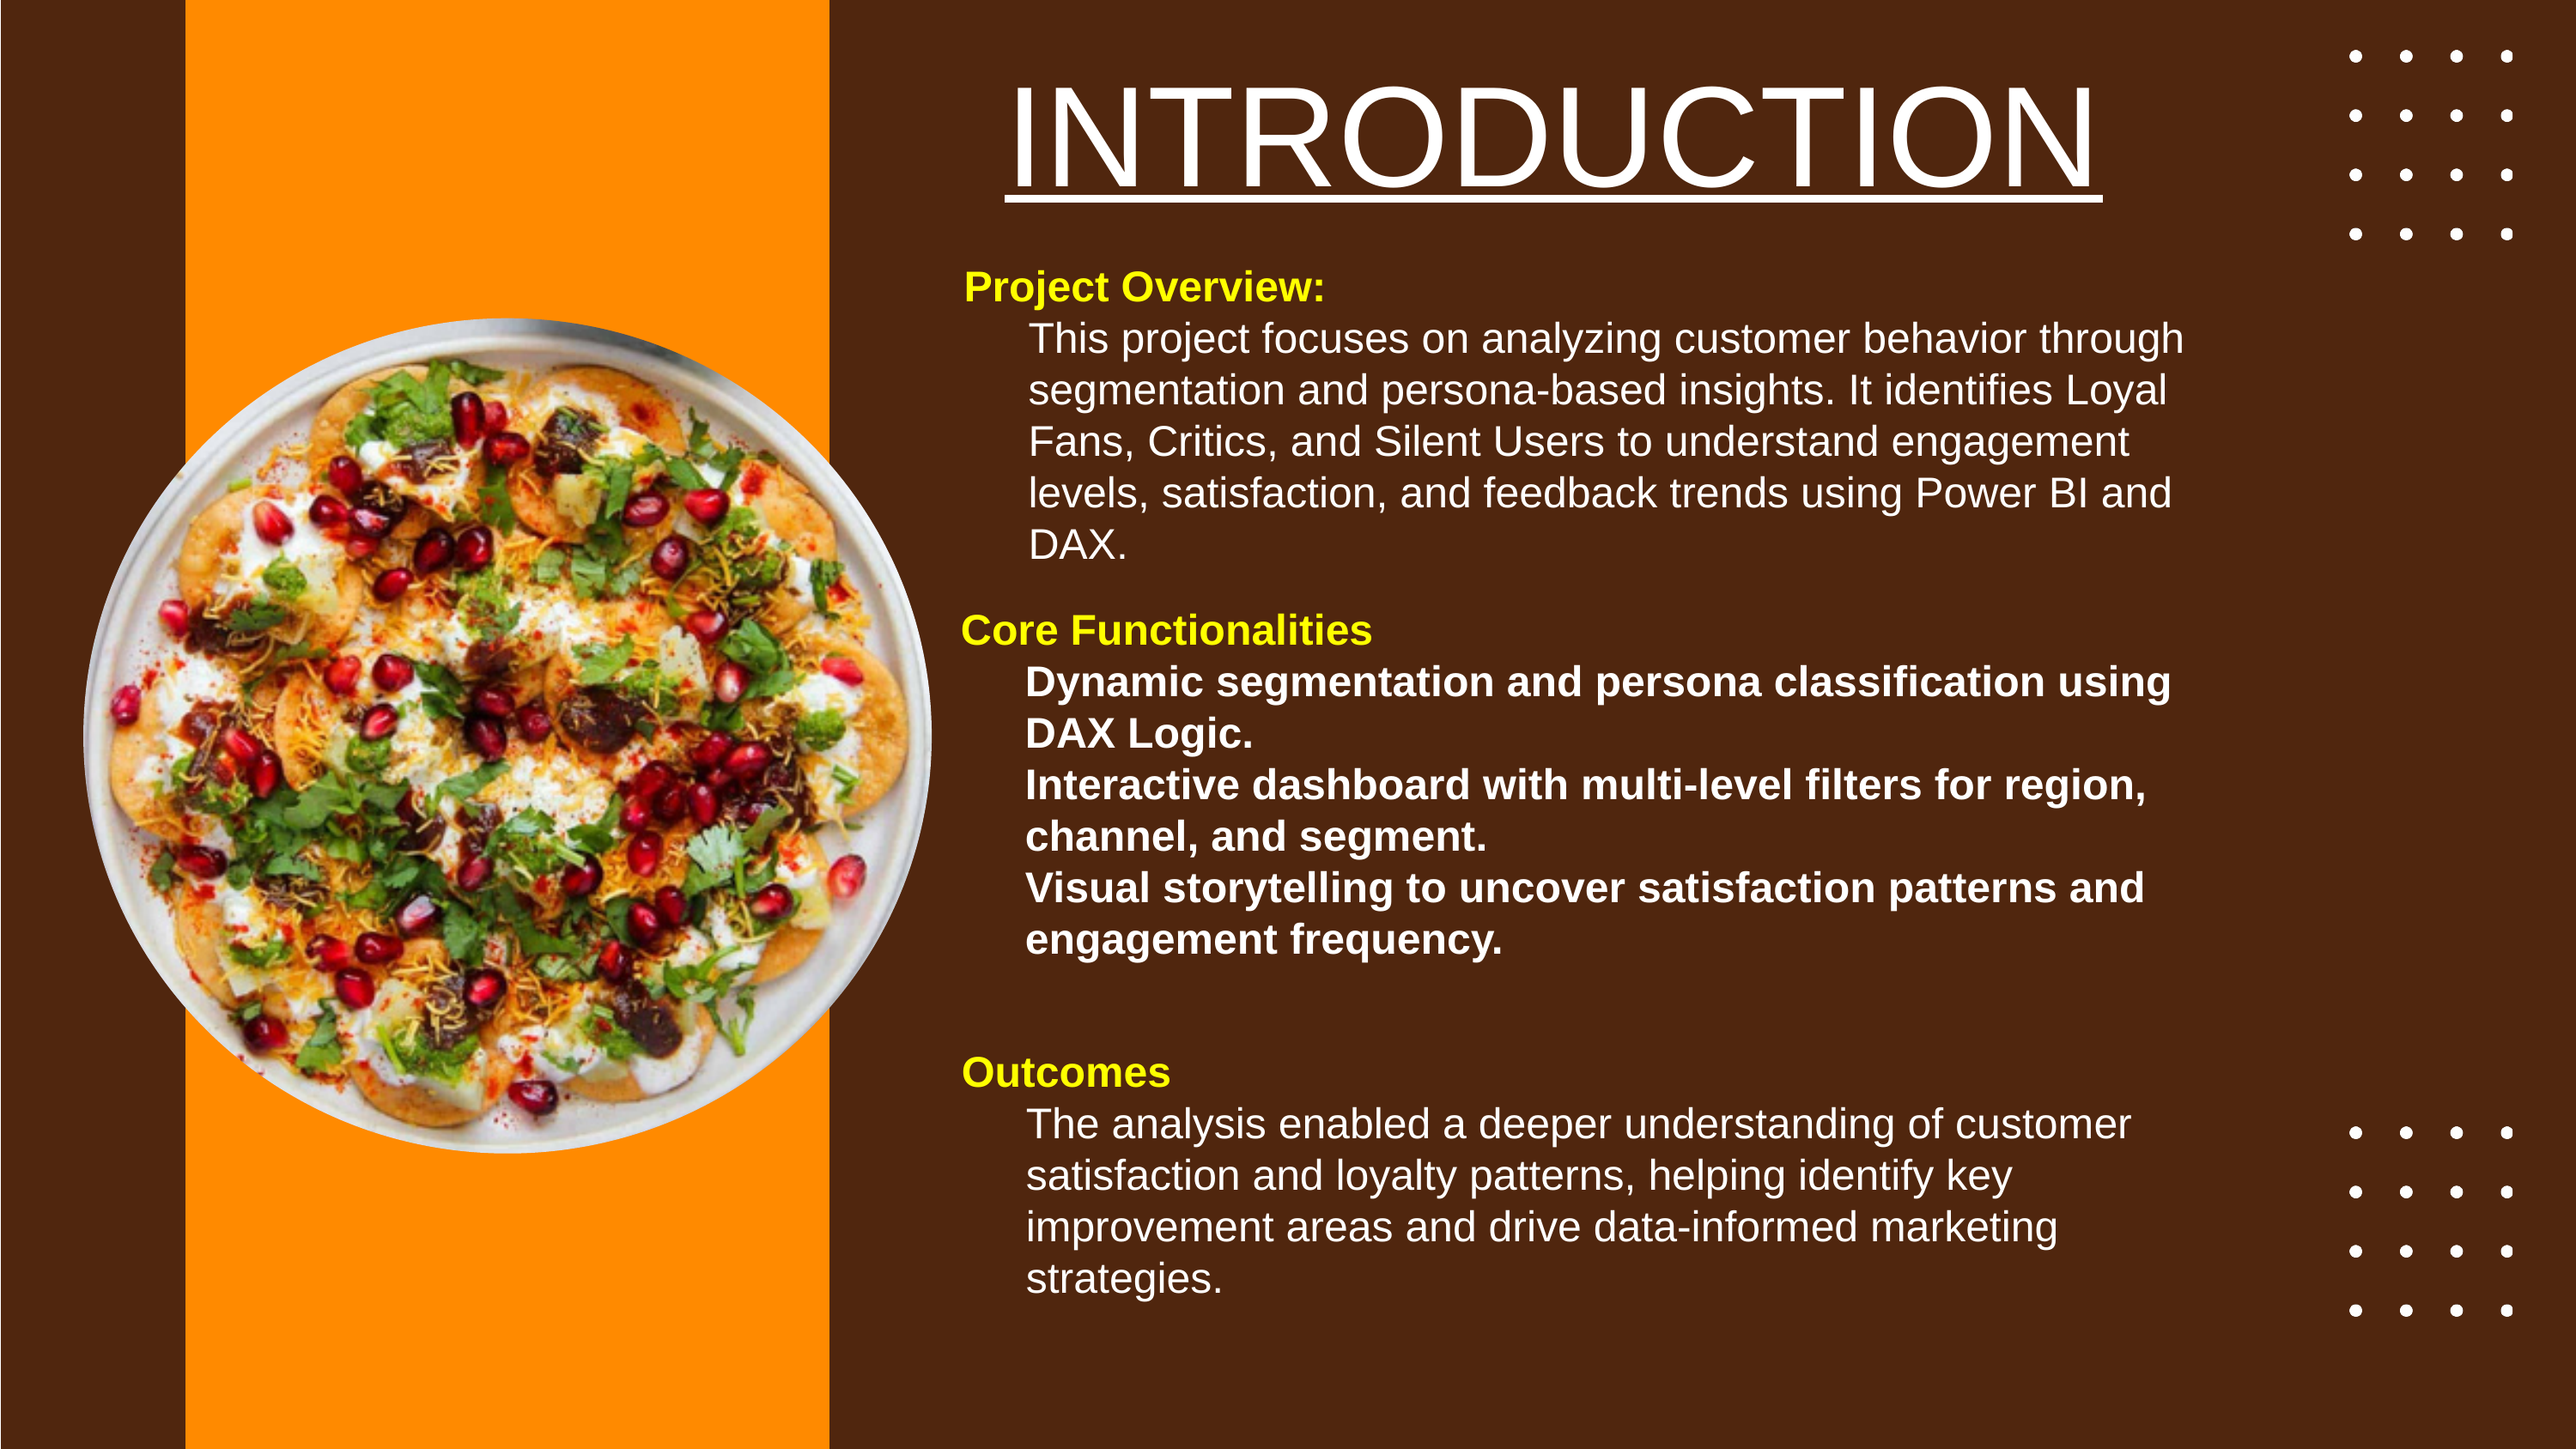

INTRODUCTION

Project Overview:
This project focuses on analyzing customer behavior through segmentation and persona-based insights. It identifies Loyal Fans, Critics, and Silent Users to understand engagement levels, satisfaction, and feedback trends using Power BI and DAX.

Core Functionalities
Dynamic segmentation and persona classification using DAX Logic.
Interactive dashboard with multi-level filters for region, channel, and segment.
Visual storytelling to uncover satisfaction patterns and engagement frequency.
Outcomes
The analysis enabled a deeper understanding of customer satisfaction and loyalty patterns, helping identify key improvement areas and drive data-informed marketing strategies.